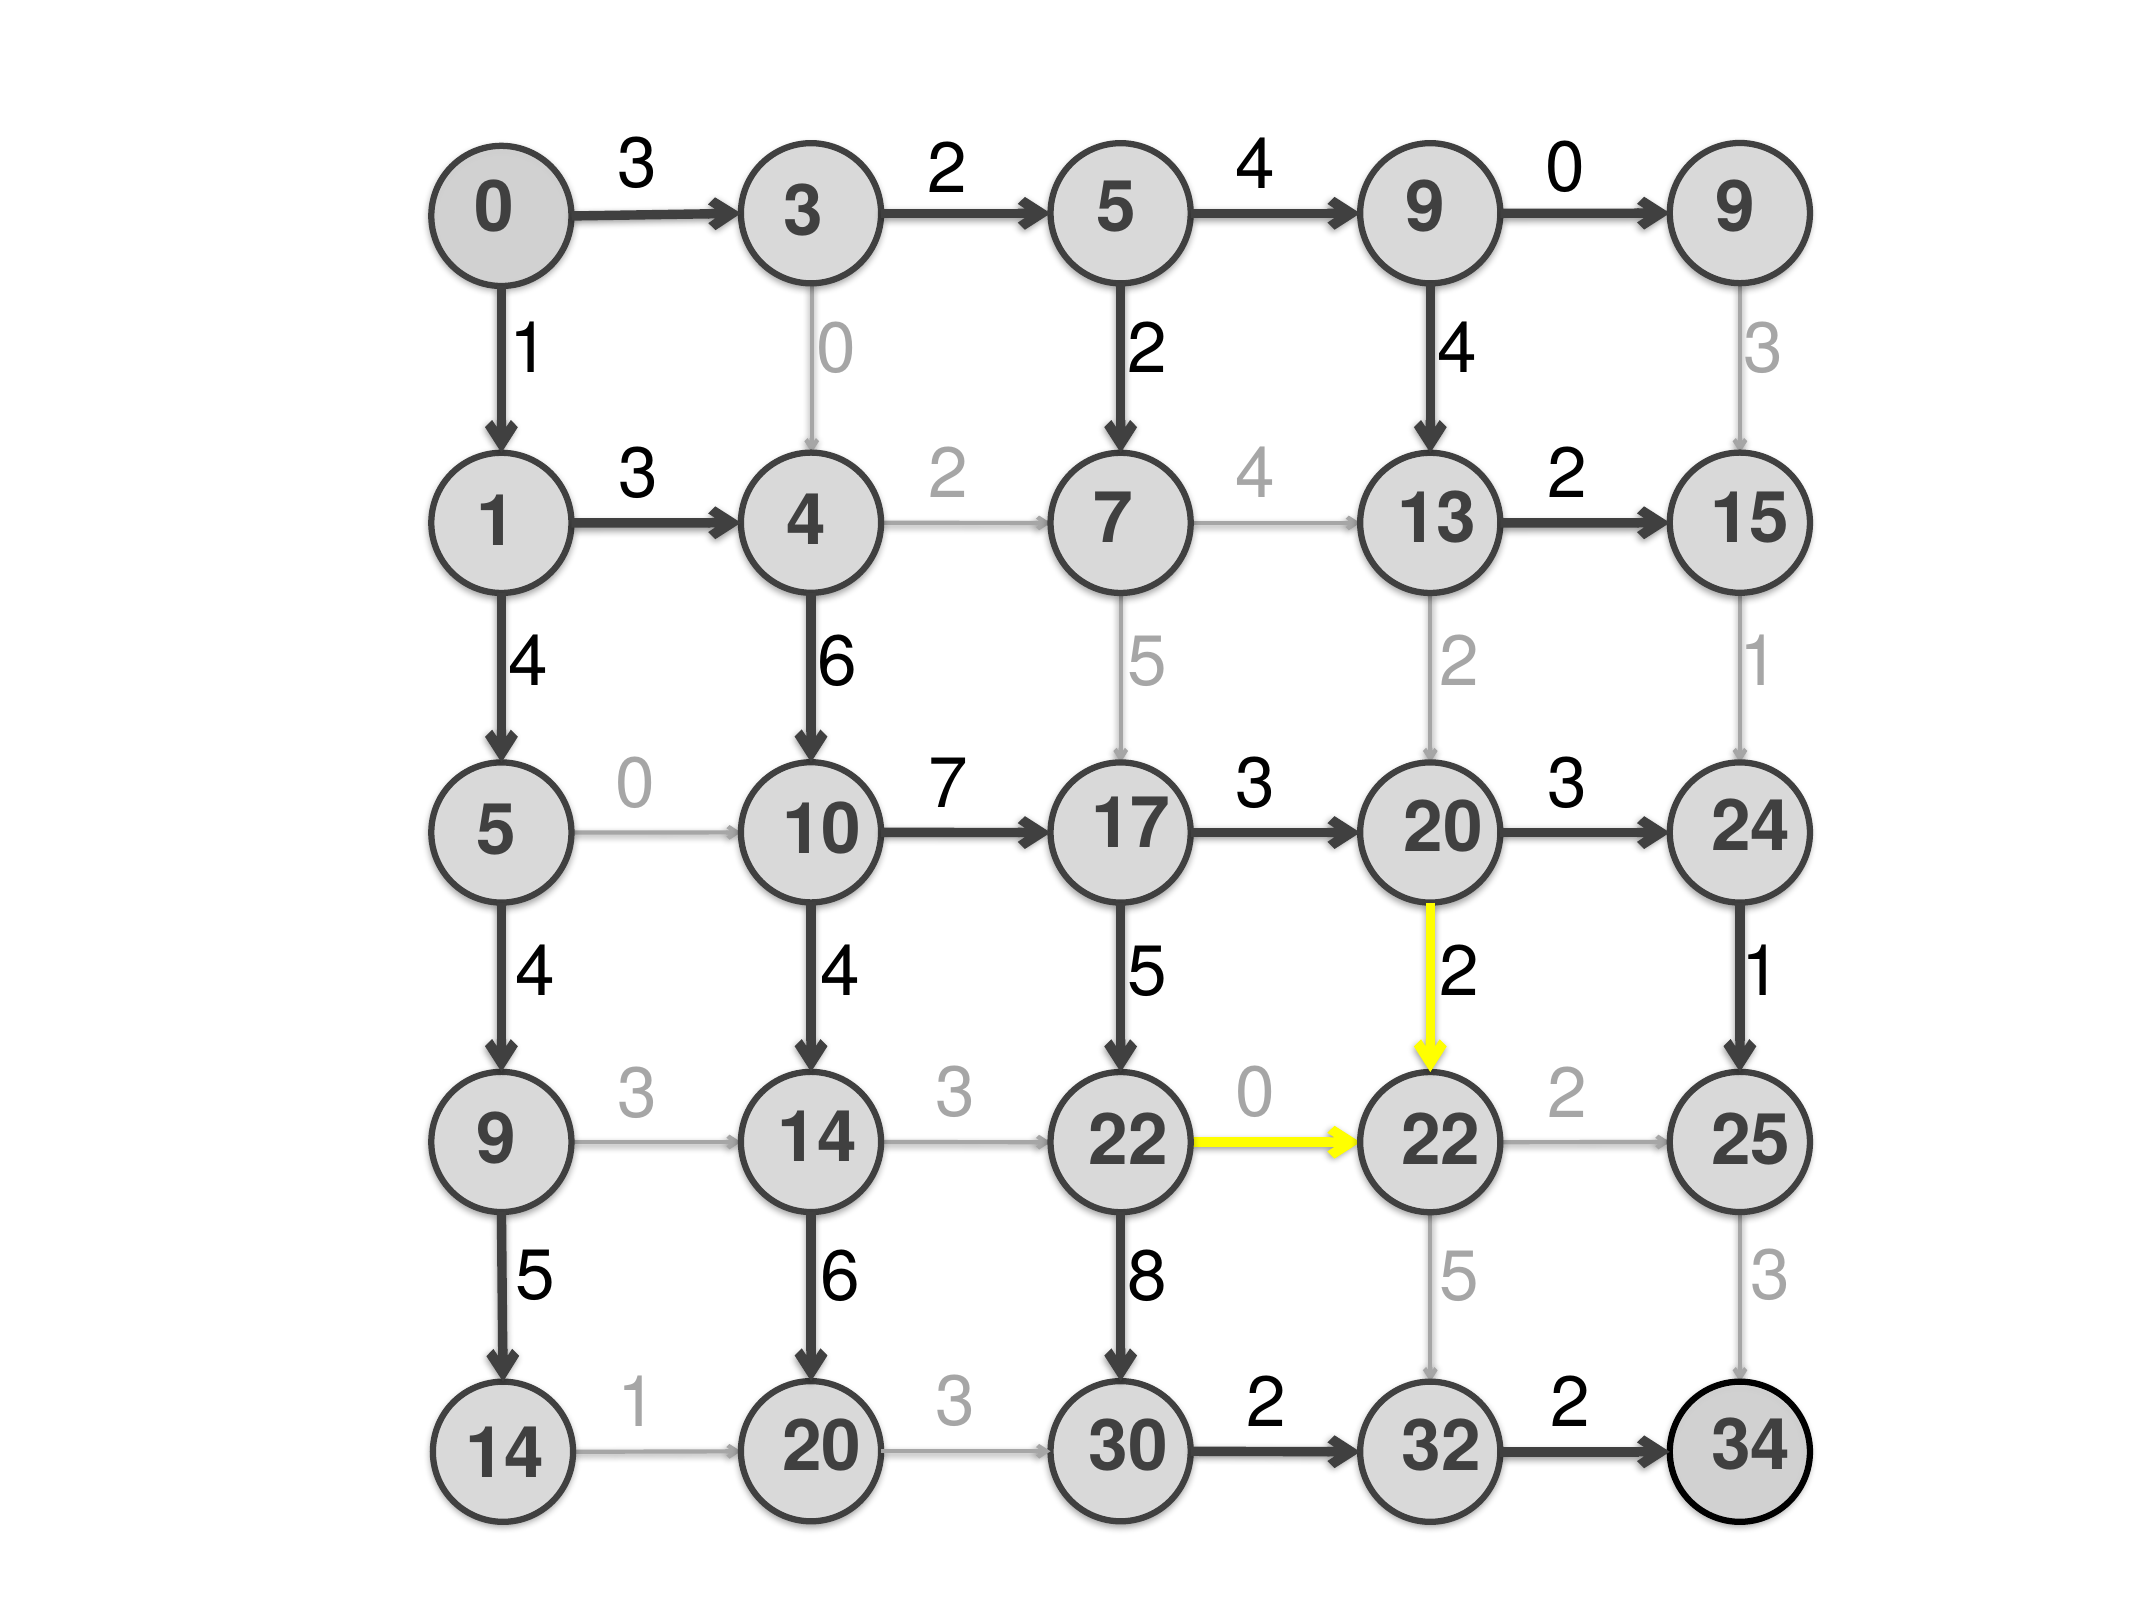

3
4
0
2
3
2
4
2
0
7
3
3
3
0
3
2
3
1
2
2

0
5
9
9
3
1
2
4
3
0

7
13
15
4
1
4
2
1
6
5

17
24
20
10
5
4
1
4
5
2

14
9
22
25
22
5
3
6
8
5

34
30
32
20
14